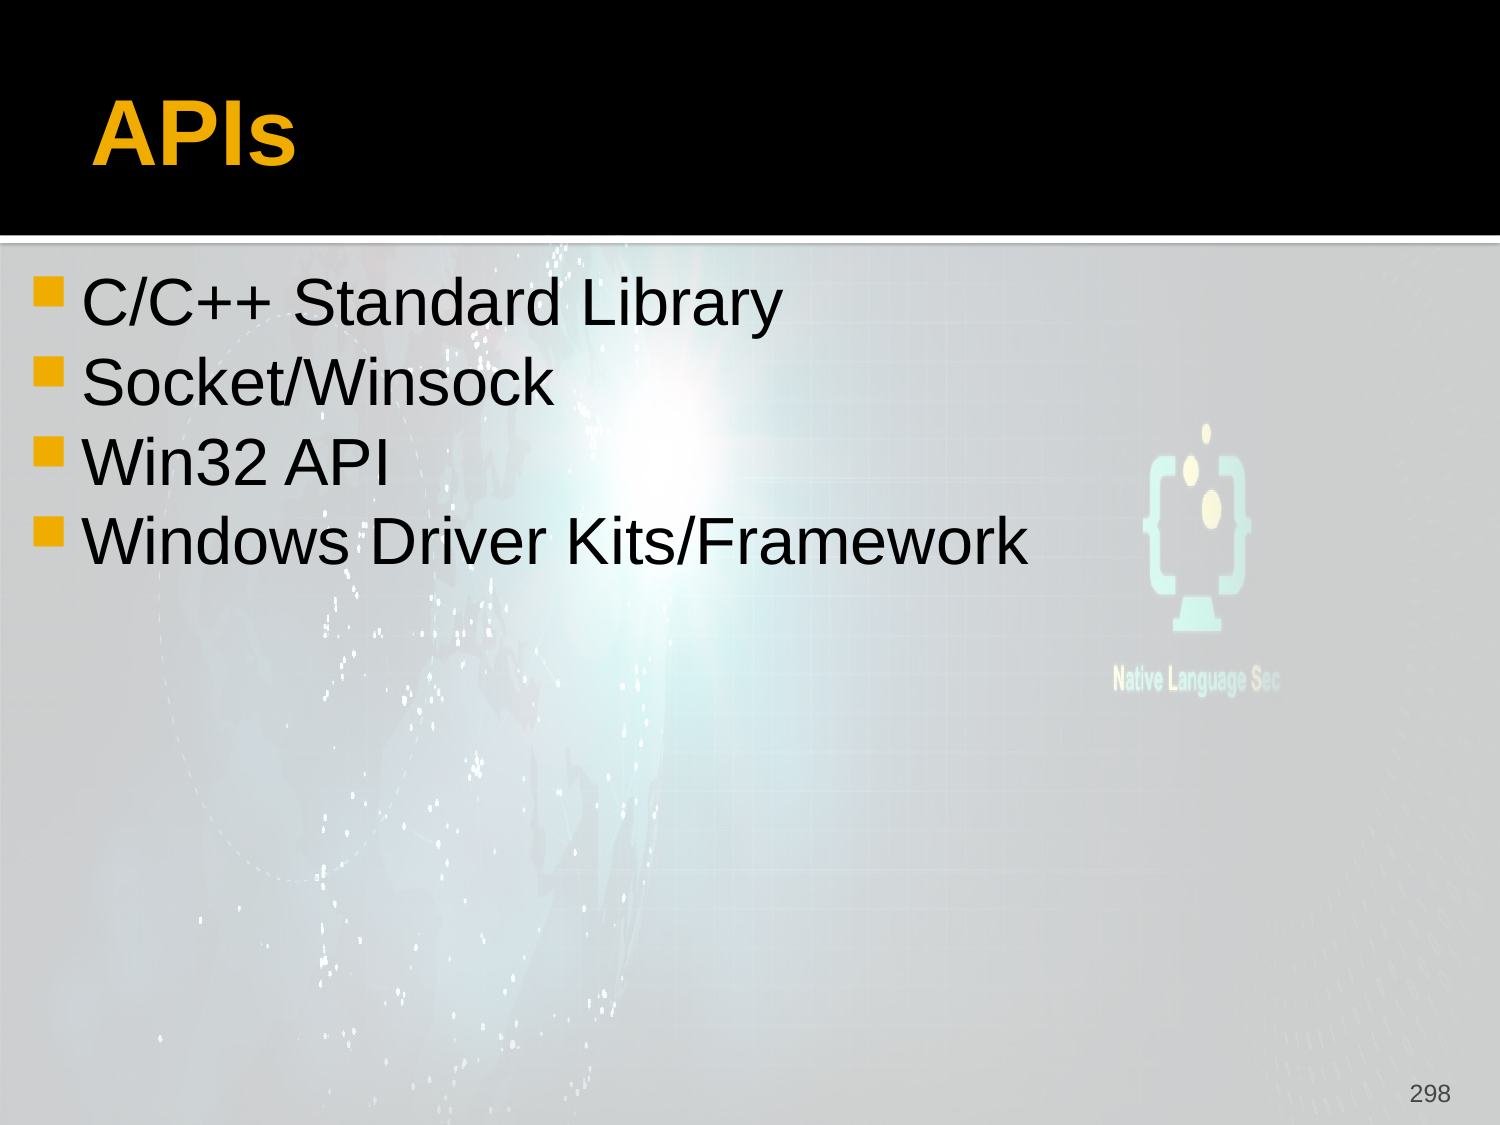

# APIs
C/C++ Standard Library
Socket/Winsock
Win32 API
Windows Driver Kits/Framework

298